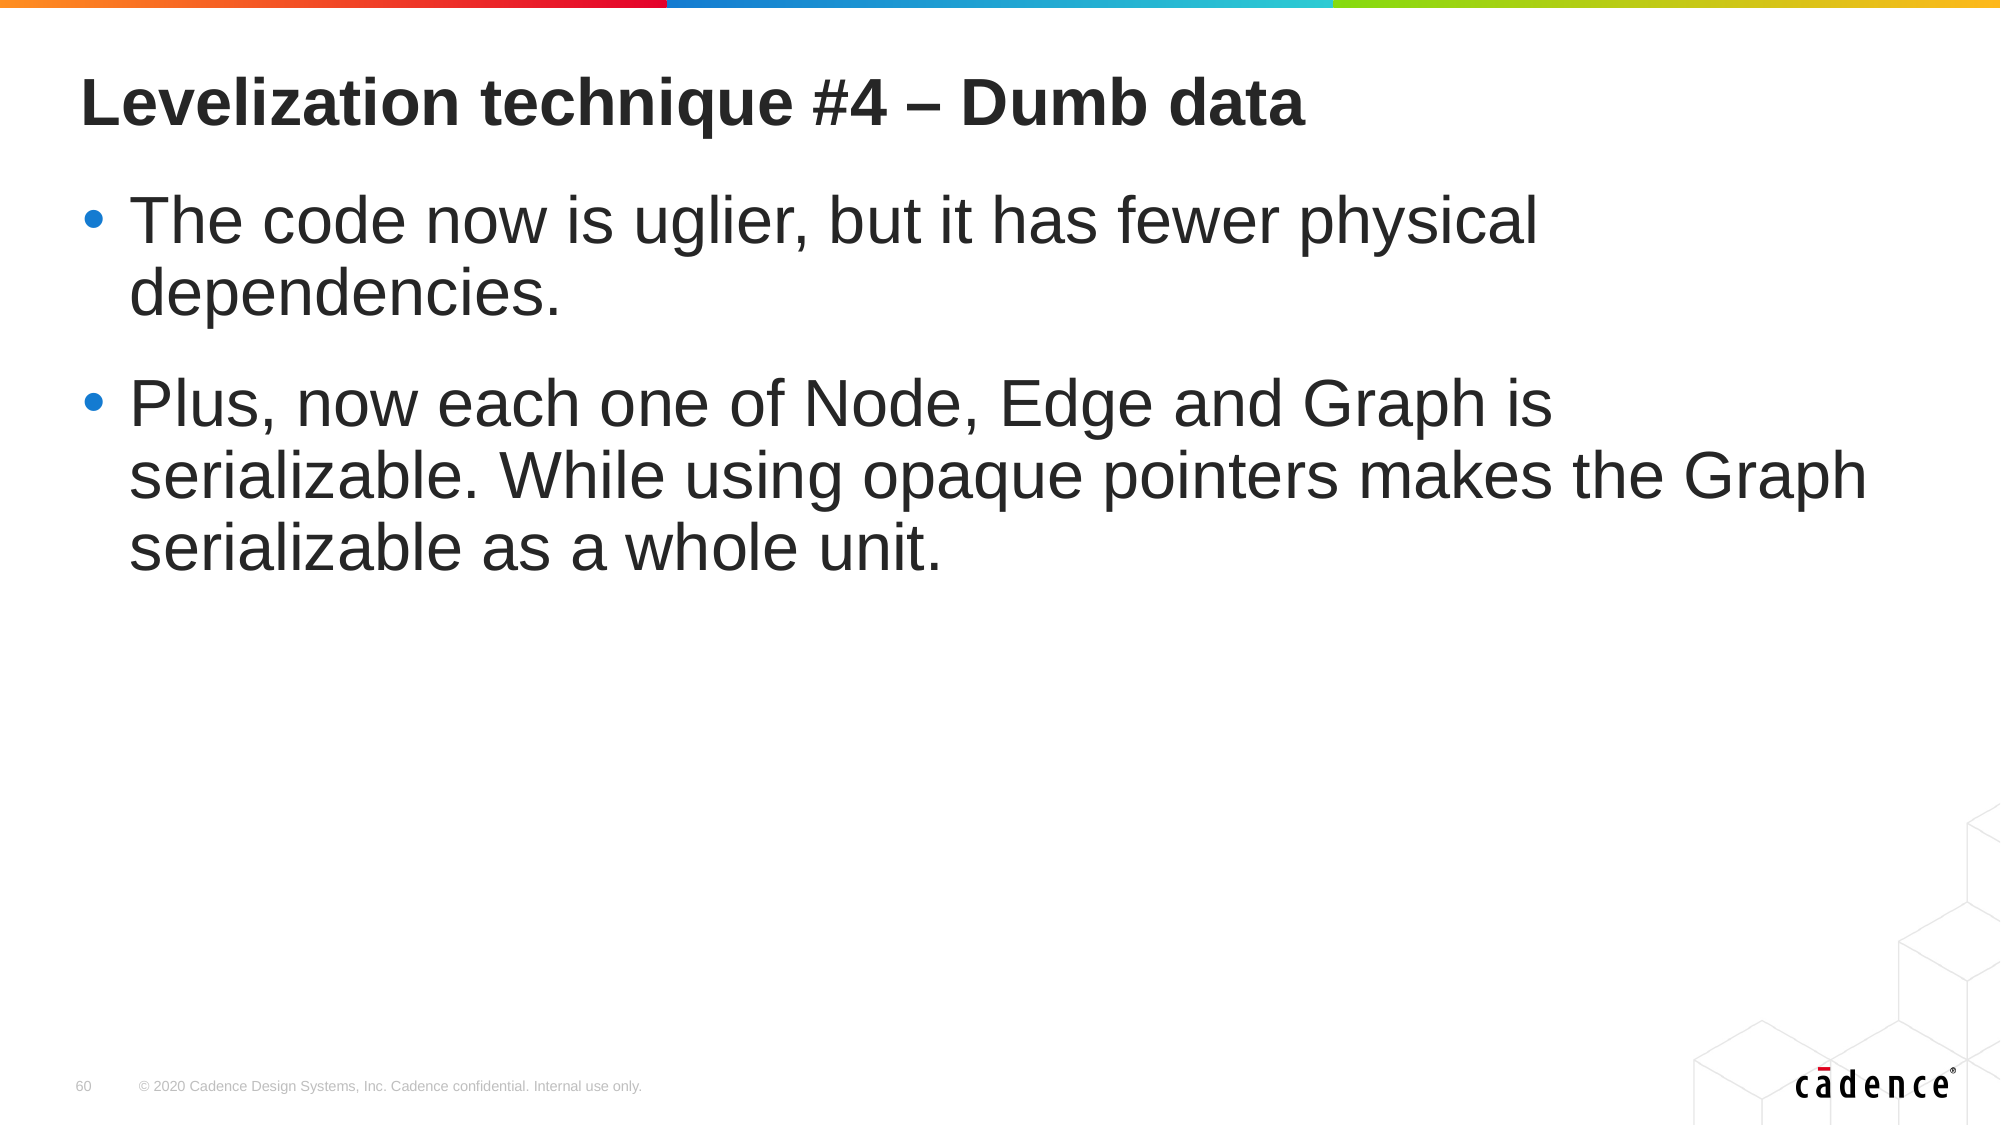

# Levelization technique #4 – Dumb data
The code now is uglier, but it has fewer physical dependencies.
Plus, now each one of Node, Edge and Graph is serializable. While using opaque pointers makes the Graph serializable as a whole unit.